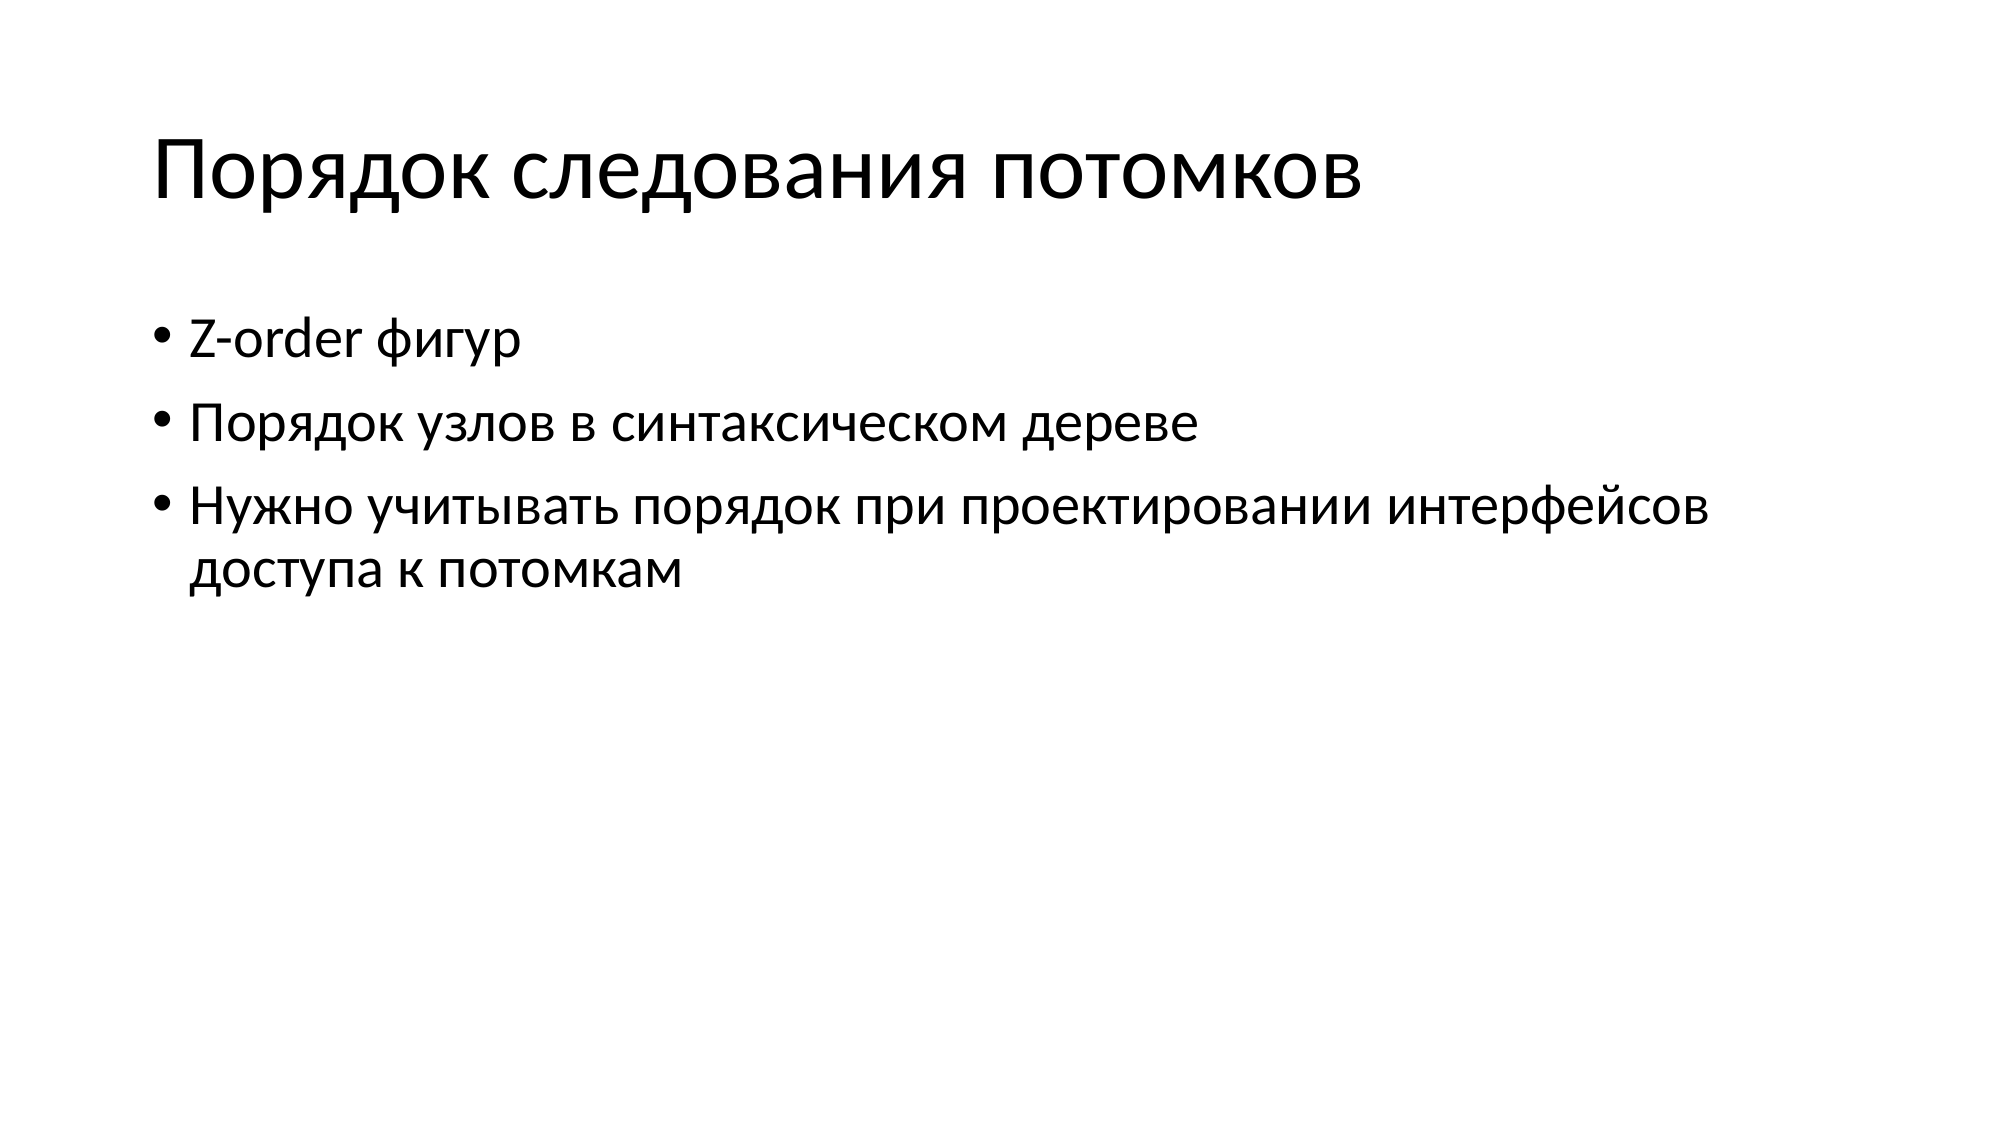

# Порядок следования потомков
Z-order фигур
Порядок узлов в синтаксическом дереве
Нужно учитывать порядок при проектировании интерфейсов доступа к потомкам